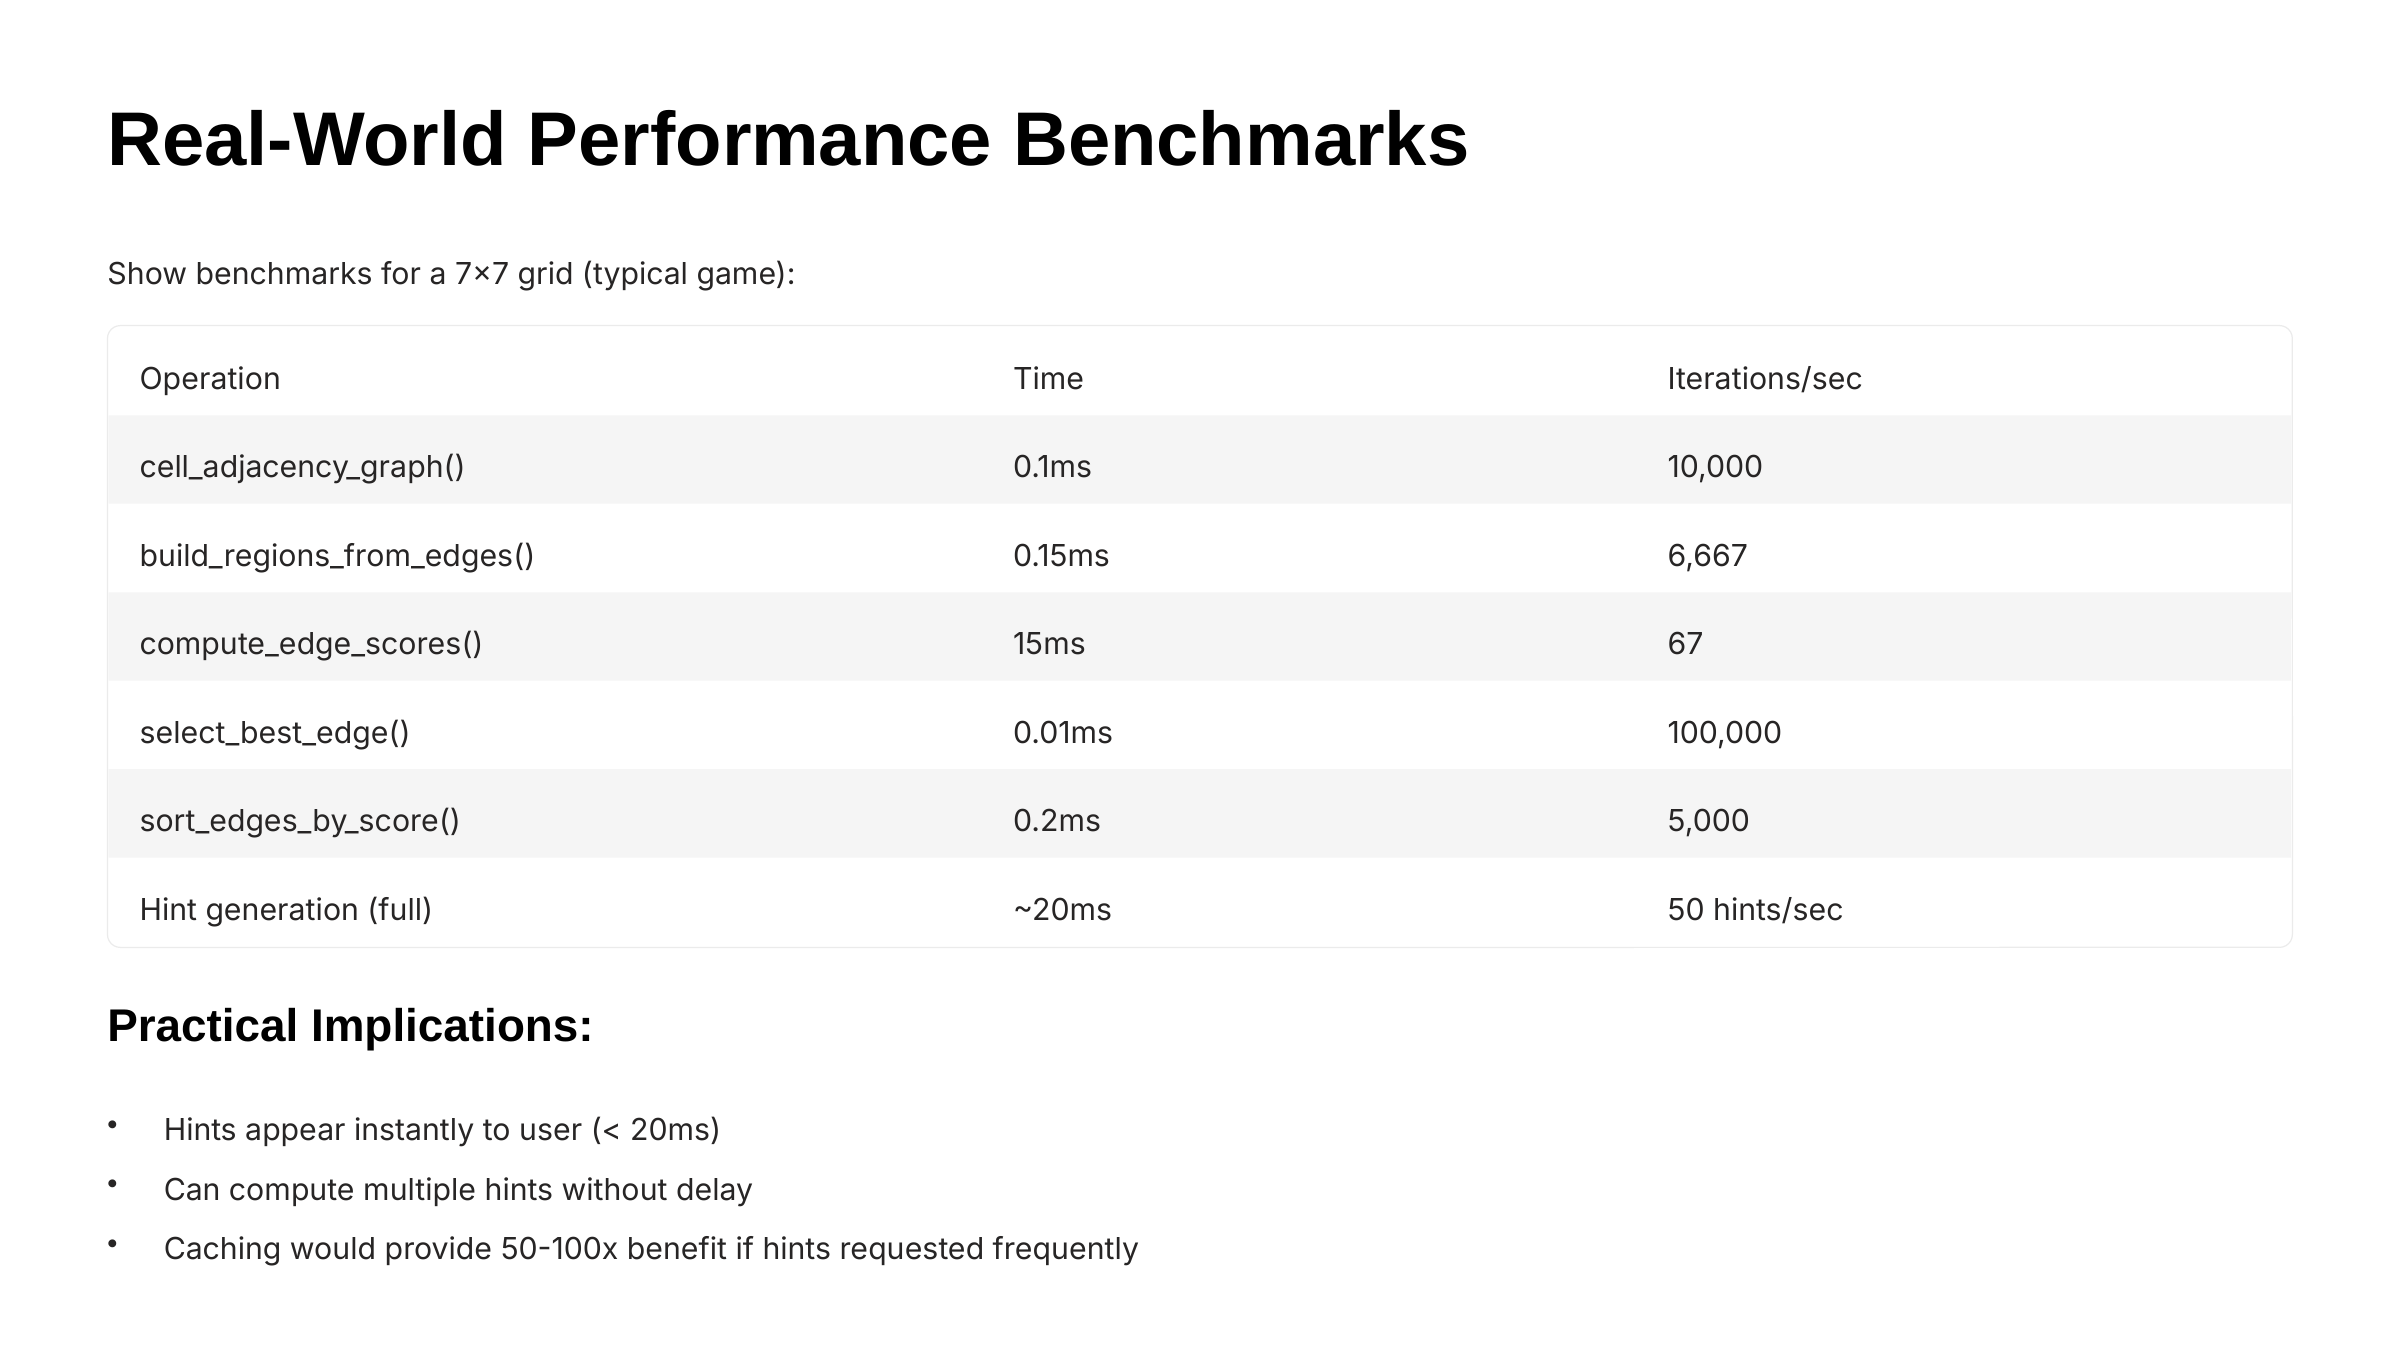

Real-World Performance Benchmarks
Show benchmarks for a 7×7 grid (typical game):

Operation
Time
Iterations/sec

cell_adjacency_graph()
0.1ms
10,000

build_regions_from_edges()
0.15ms
6,667

compute_edge_scores()
15ms
67

select_best_edge()
0.01ms
100,000

sort_edges_by_score()
0.2ms
5,000

Hint generation (full)
~20ms
50 hints/sec
Practical Implications:
Hints appear instantly to user (< 20ms)
Can compute multiple hints without delay
Caching would provide 50-100x benefit if hints requested frequently